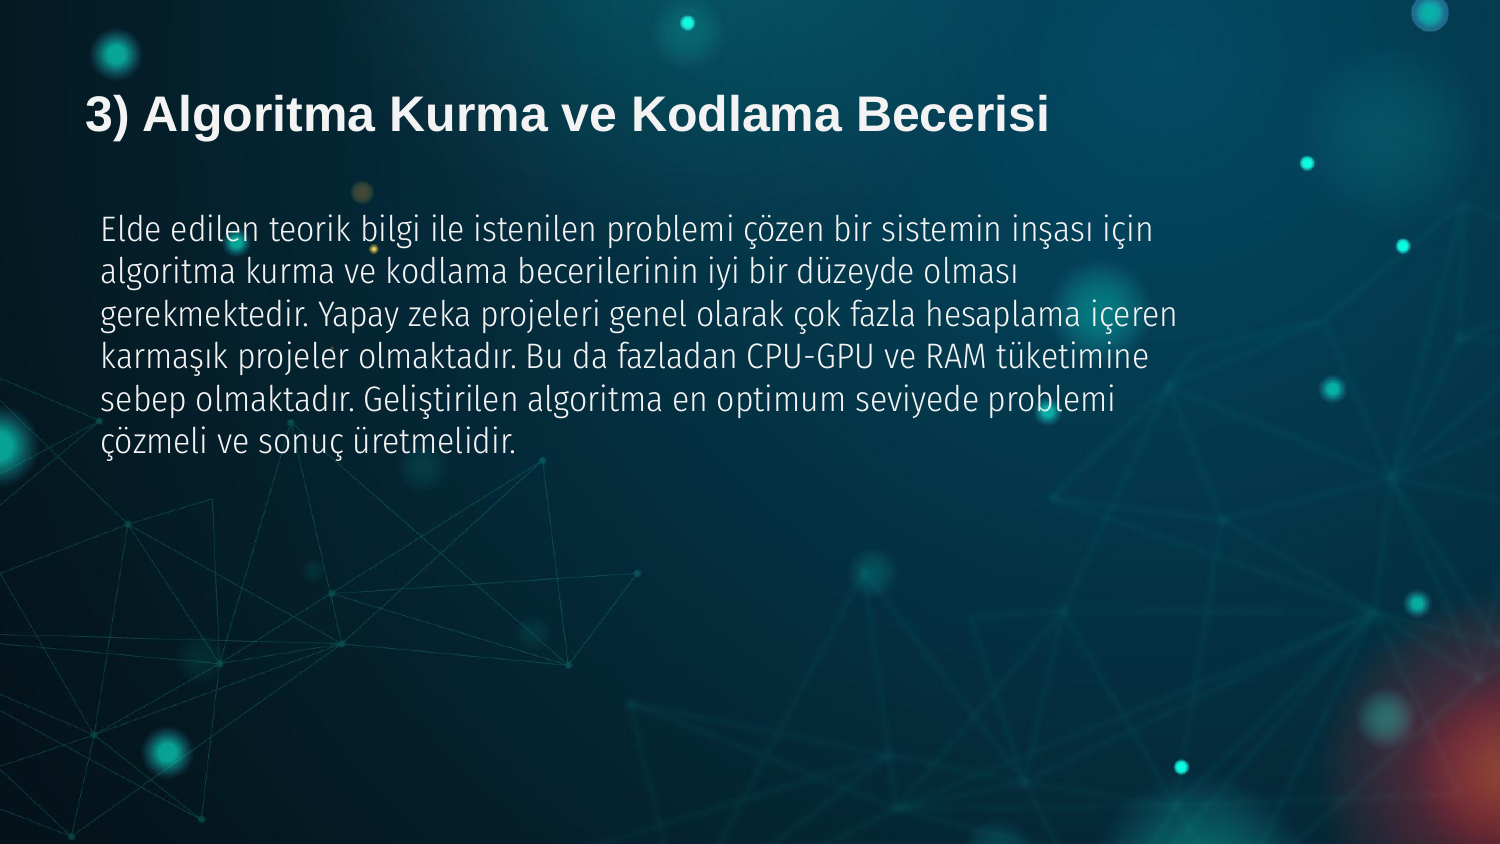

# 3) Algoritma Kurma ve Kodlama Becerisi
Elde edilen teorik bilgi ile istenilen problemi çözen bir sistemin inşası için algoritma kurma ve kodlama becerilerinin iyi bir düzeyde olması gerekmektedir. Yapay zeka projeleri genel olarak çok fazla hesaplama içeren karmaşık projeler olmaktadır. Bu da fazladan CPU-GPU ve RAM tüketimine sebep olmaktadır. Geliştirilen algoritma en optimum seviyede problemi çözmeli ve sonuç üretmelidir.